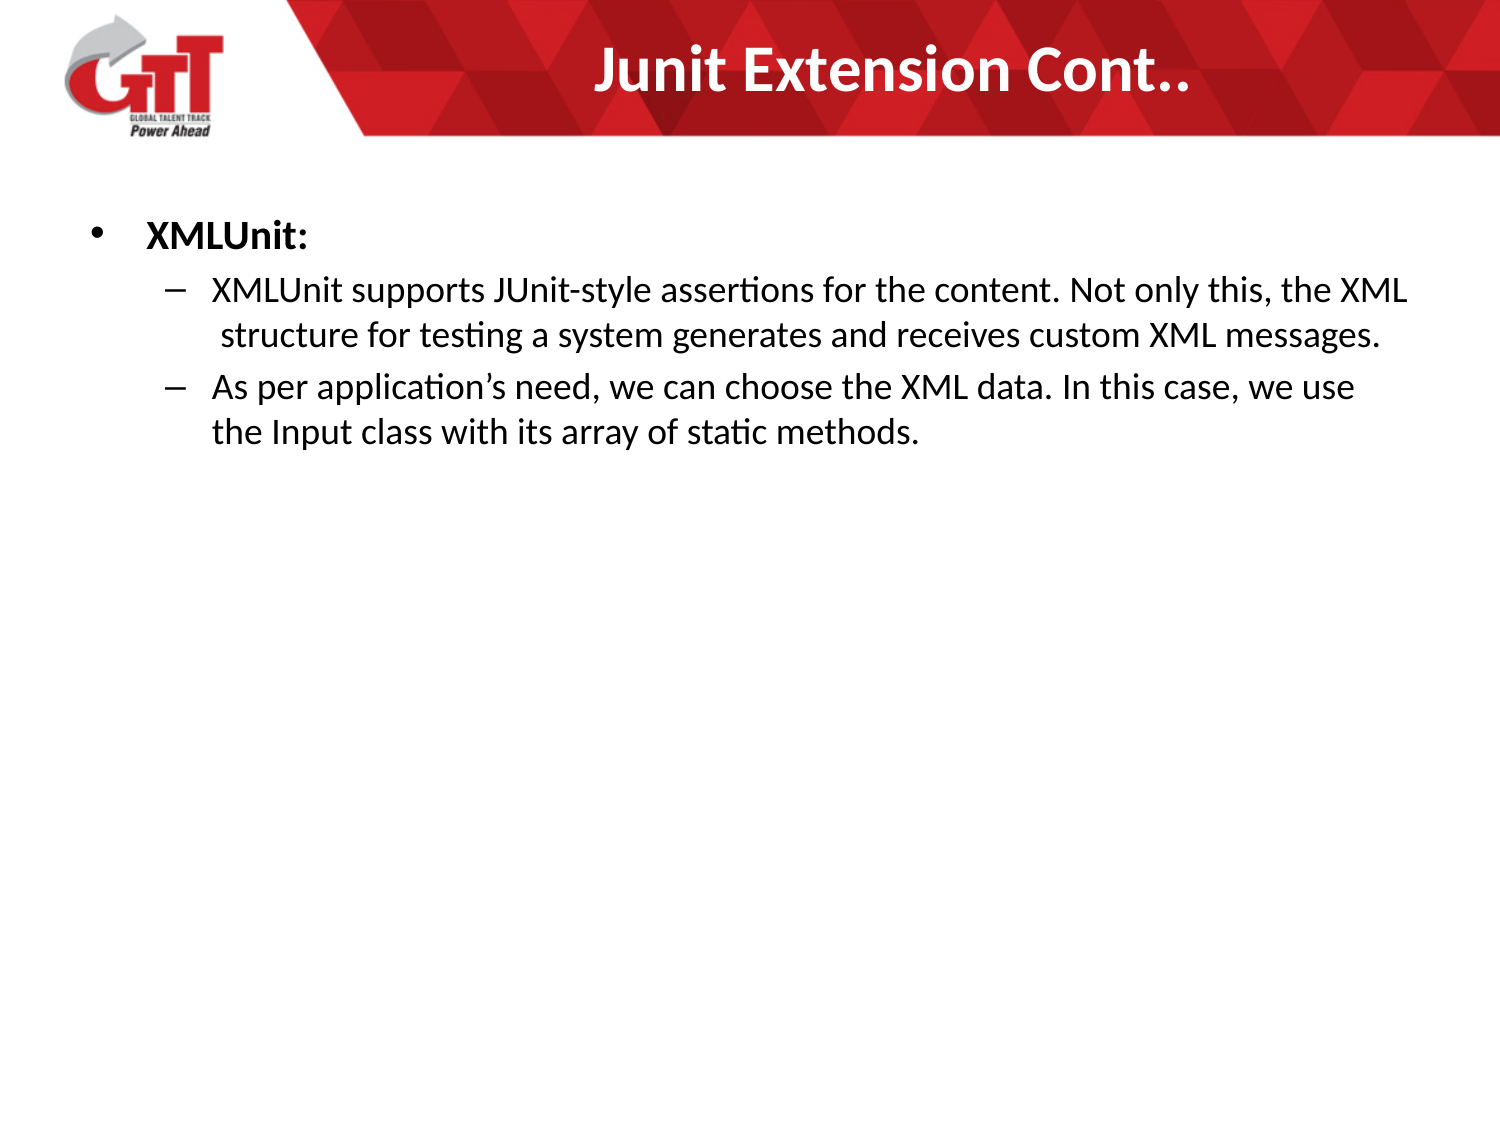

# Junit Extension Cont..
XMLUnit:
XMLUnit supports JUnit-style assertions for the content. Not only this, the XML  structure for testing a system generates and receives custom XML messages.
As per application’s need, we can choose the XML data. In this case, we use the Input class with its array of static methods.